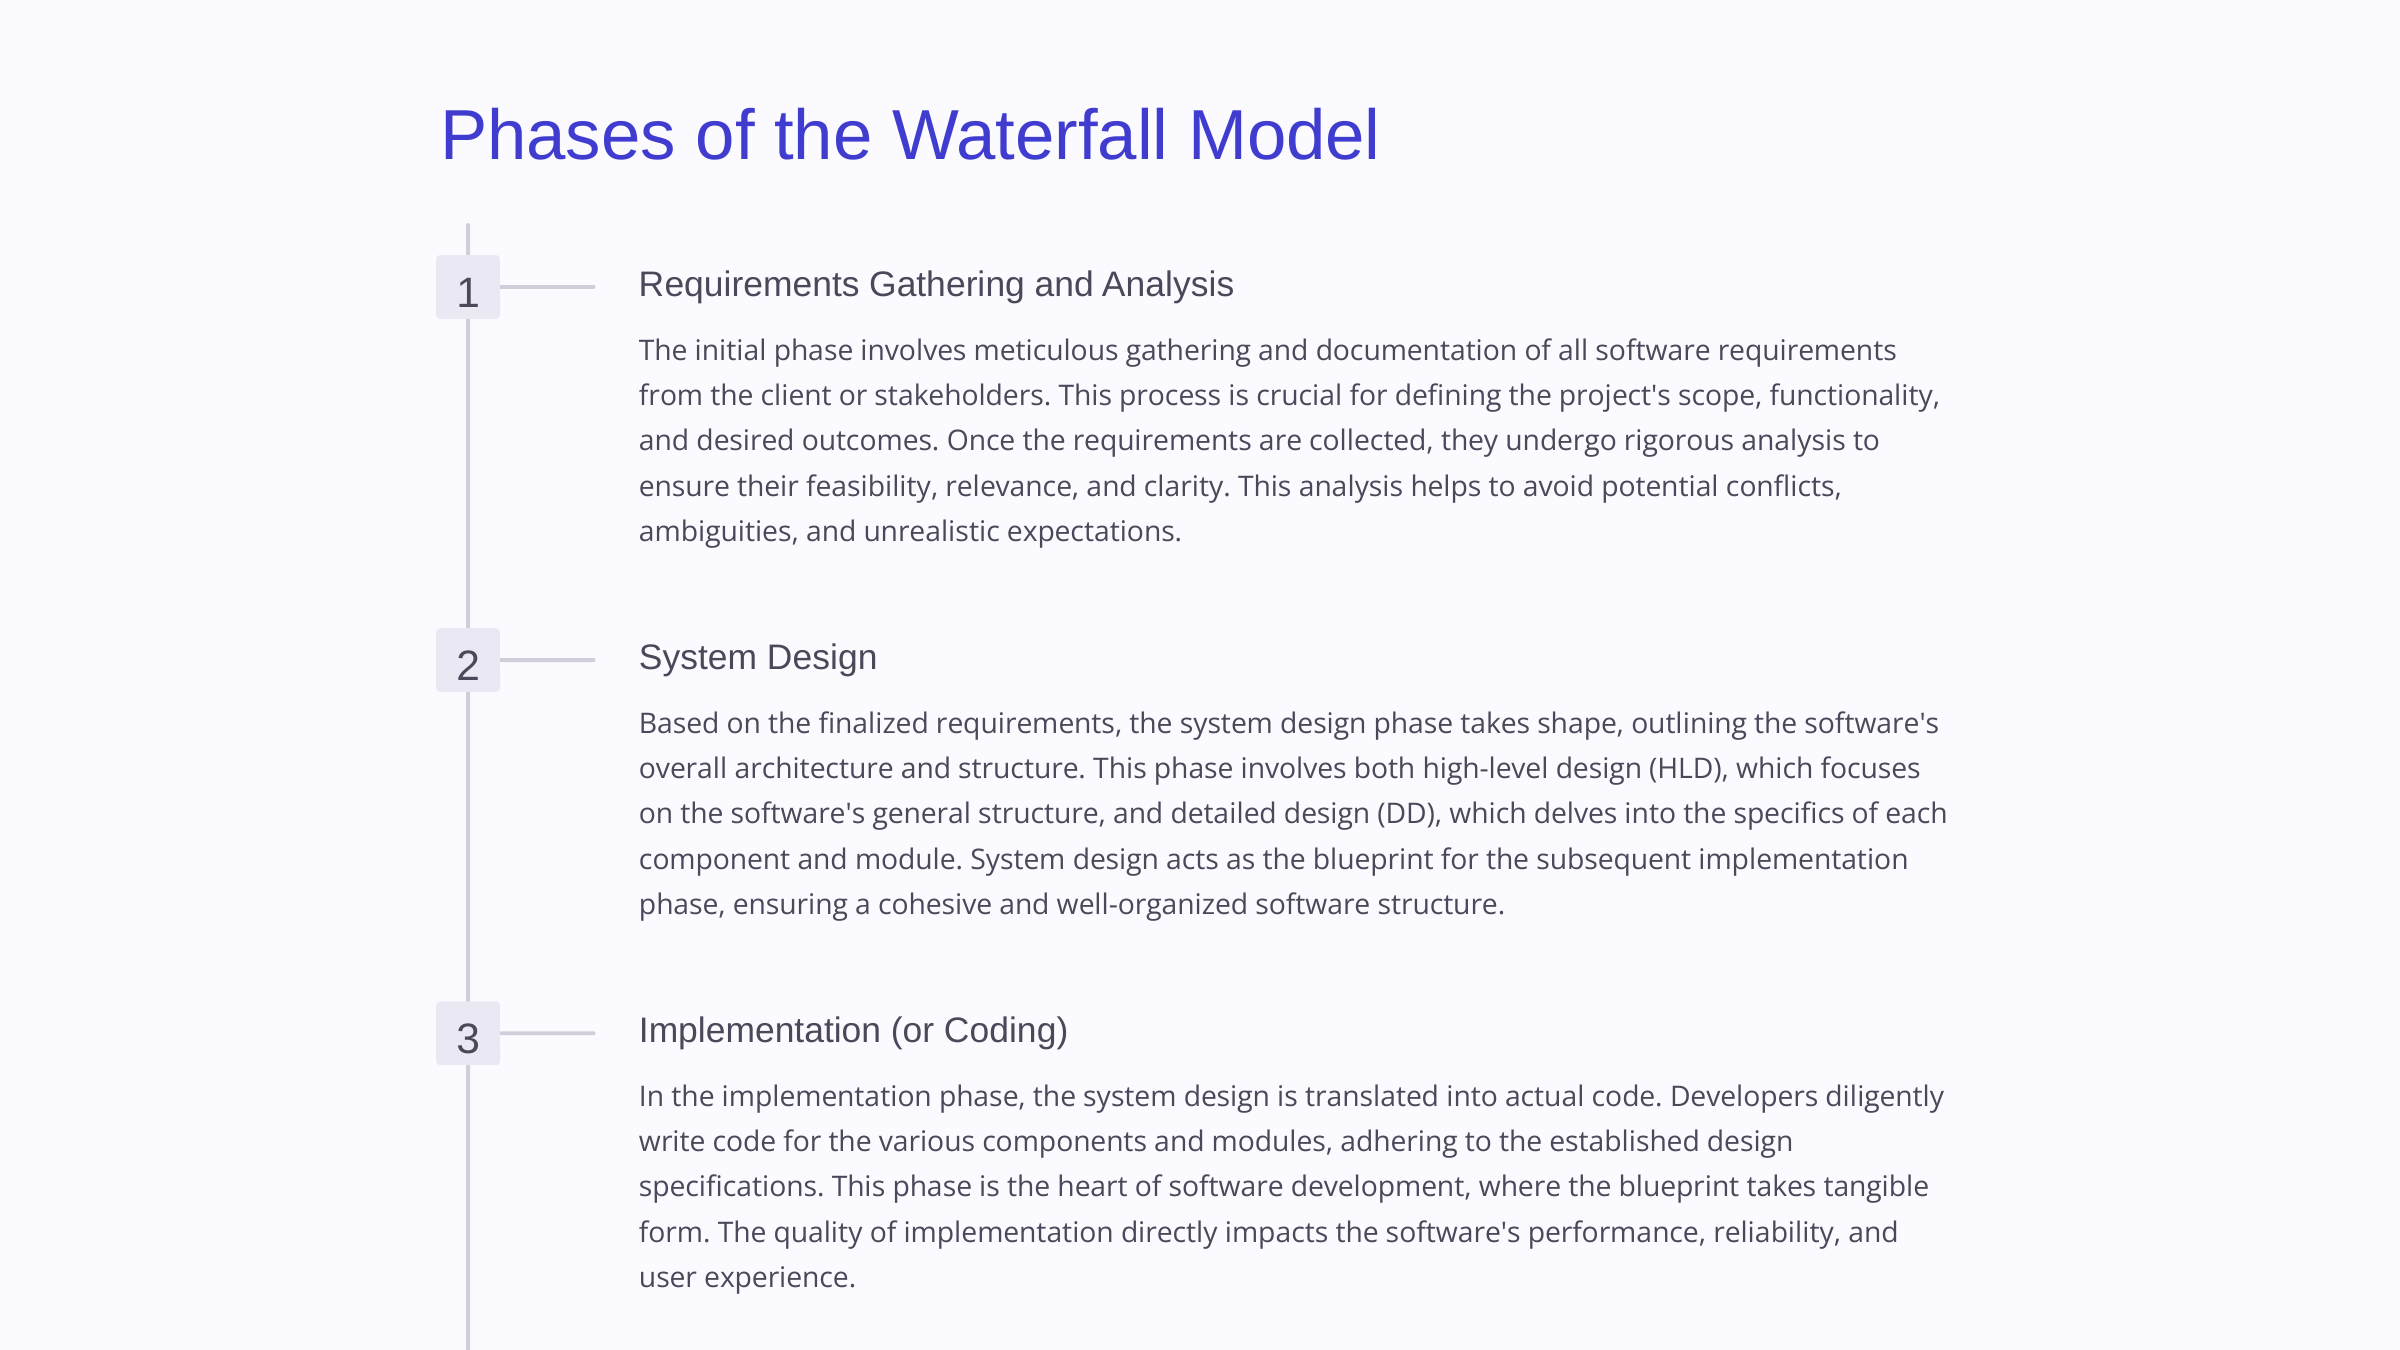

Phases of the Waterfall Model

Requirements Gathering and Analysis

1

The initial phase involves meticulous gathering and documentation of all software requirements from the client or stakeholders. This process is crucial for defining the project's scope, functionality, and desired outcomes. Once the requirements are collected, they undergo rigorous analysis to ensure their feasibility, relevance, and clarity. This analysis helps to avoid potential conflicts, ambiguities, and unrealistic expectations.
System Design

2

Based on the finalized requirements, the system design phase takes shape, outlining the software's overall architecture and structure. This phase involves both high-level design (HLD), which focuses on the software's general structure, and detailed design (DD), which delves into the specifics of each component and module. System design acts as the blueprint for the subsequent implementation phase, ensuring a cohesive and well-organized software structure.
Implementation (or Coding)

3

In the implementation phase, the system design is translated into actual code. Developers diligently write code for the various components and modules, adhering to the established design specifications. This phase is the heart of software development, where the blueprint takes tangible form. The quality of implementation directly impacts the software's performance, reliability, and user experience.
Integration and Testing

4

Following the completion of the coding phase, the software components are brought together and integrated, followed by comprehensive testing to identify any potential bugs or defects. This critical phase ensures that the software functions as intended and meets the requirements outlined in the initial phases. Testing encompasses various methods, including unit testing, integration testing, system testing, and user acceptance testing, to cover all aspects of the software.
Deployment

5

Once the software successfully passes all testing phases, it is deployed to the production environment, making it accessible to users. This phase involves the installation and configuration of the software on the target systems, ensuring its smooth integration with existing infrastructure. The deployment process requires careful planning and execution to minimize downtime and ensure a seamless transition.
Maintenance

6

The software's life cycle continues with the maintenance phase, where any issues or bugs reported by users are addressed and resolved. Additionally, this phase includes regular updates with new features, enhancements, or bug fixes to ensure that the software remains relevant and meets evolving user needs. Effective maintenance is essential for the software's long-term stability, reliability, and usability.